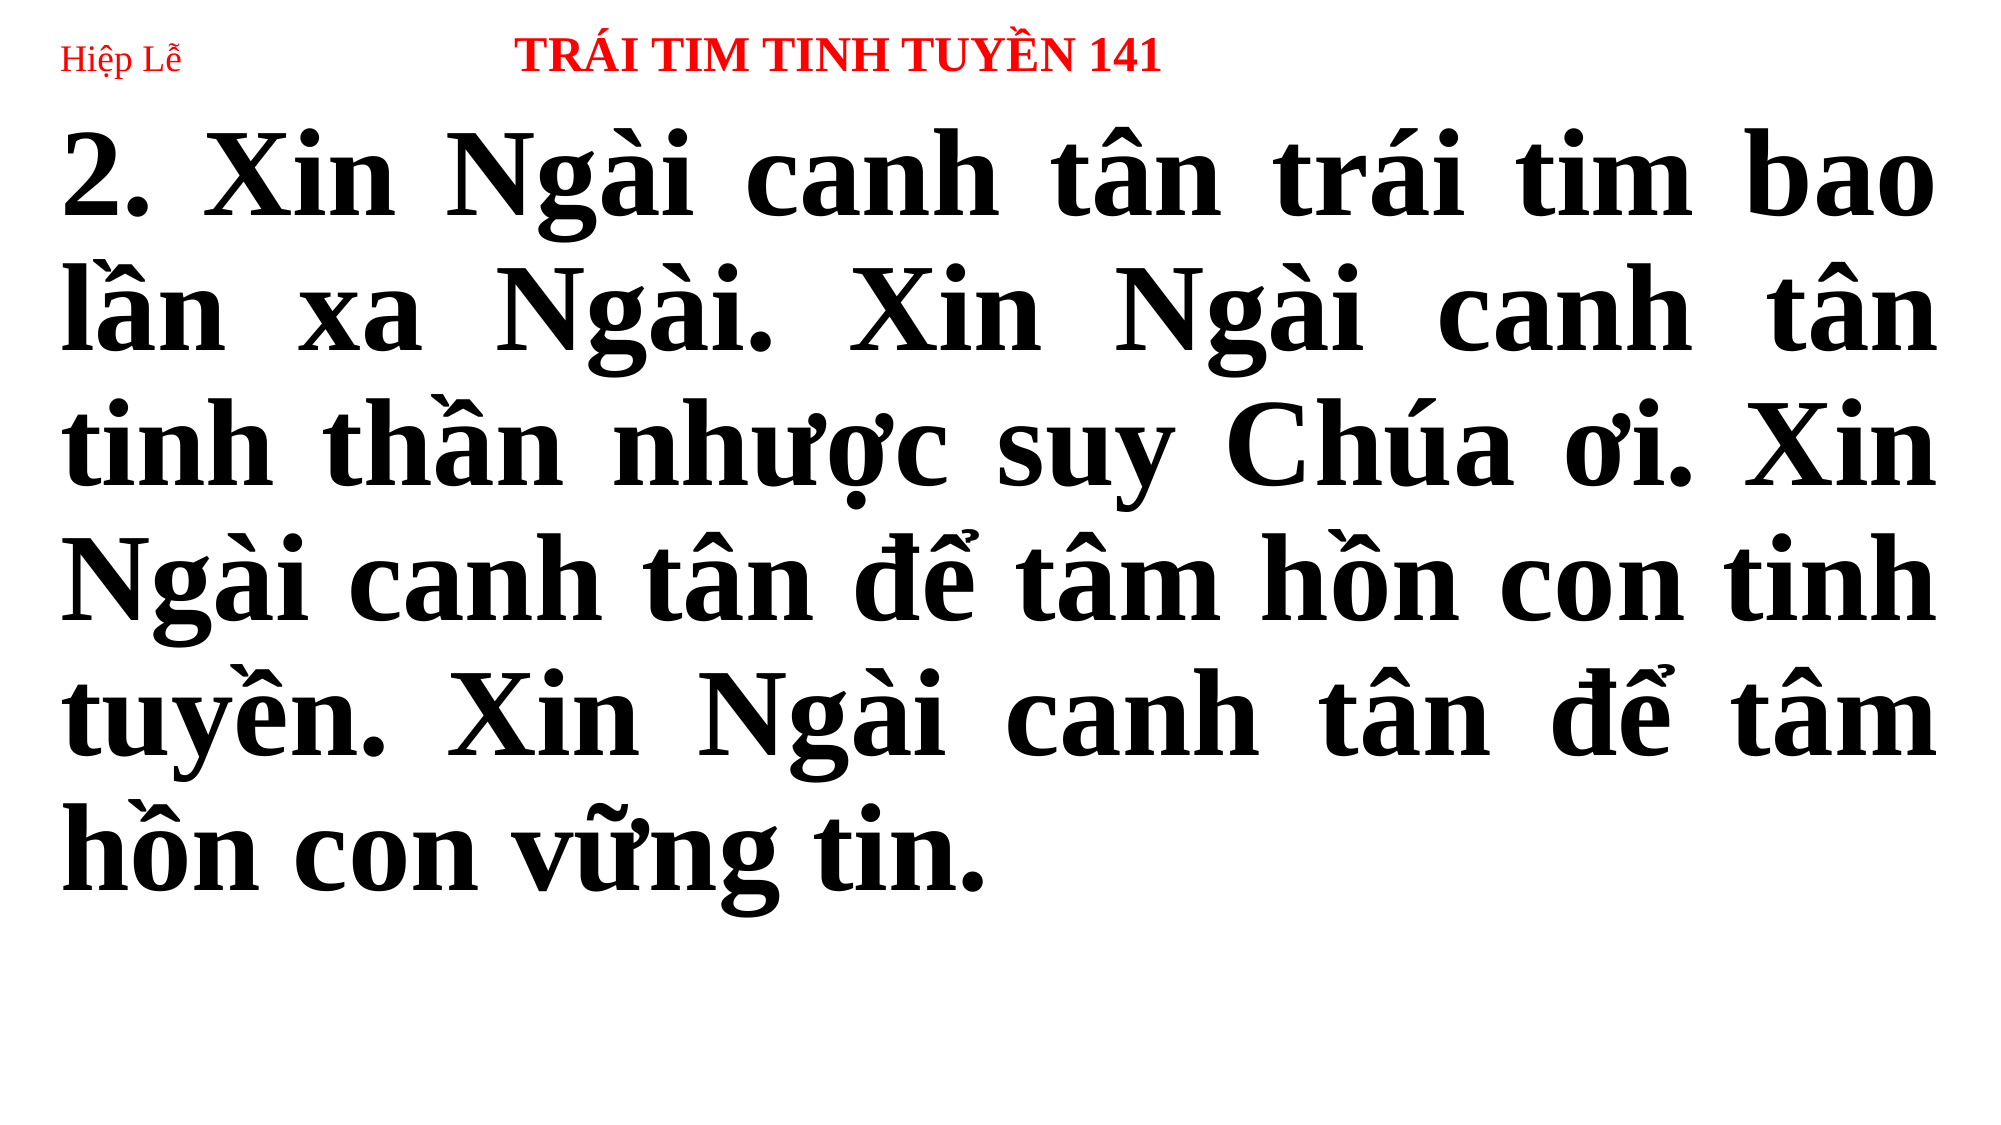

# Hiệp Lễ                                   TRÁI TIM TINH TUYỀN 141
2. Xin Ngài canh tân trái tim bao lần xa Ngài. Xin Ngài canh tân tinh thần nhược suy Chúa ơi. Xin Ngài canh tân để tâm hồn con tinh tuyền. Xin Ngài canh tân để tâm hồn con vững tin.